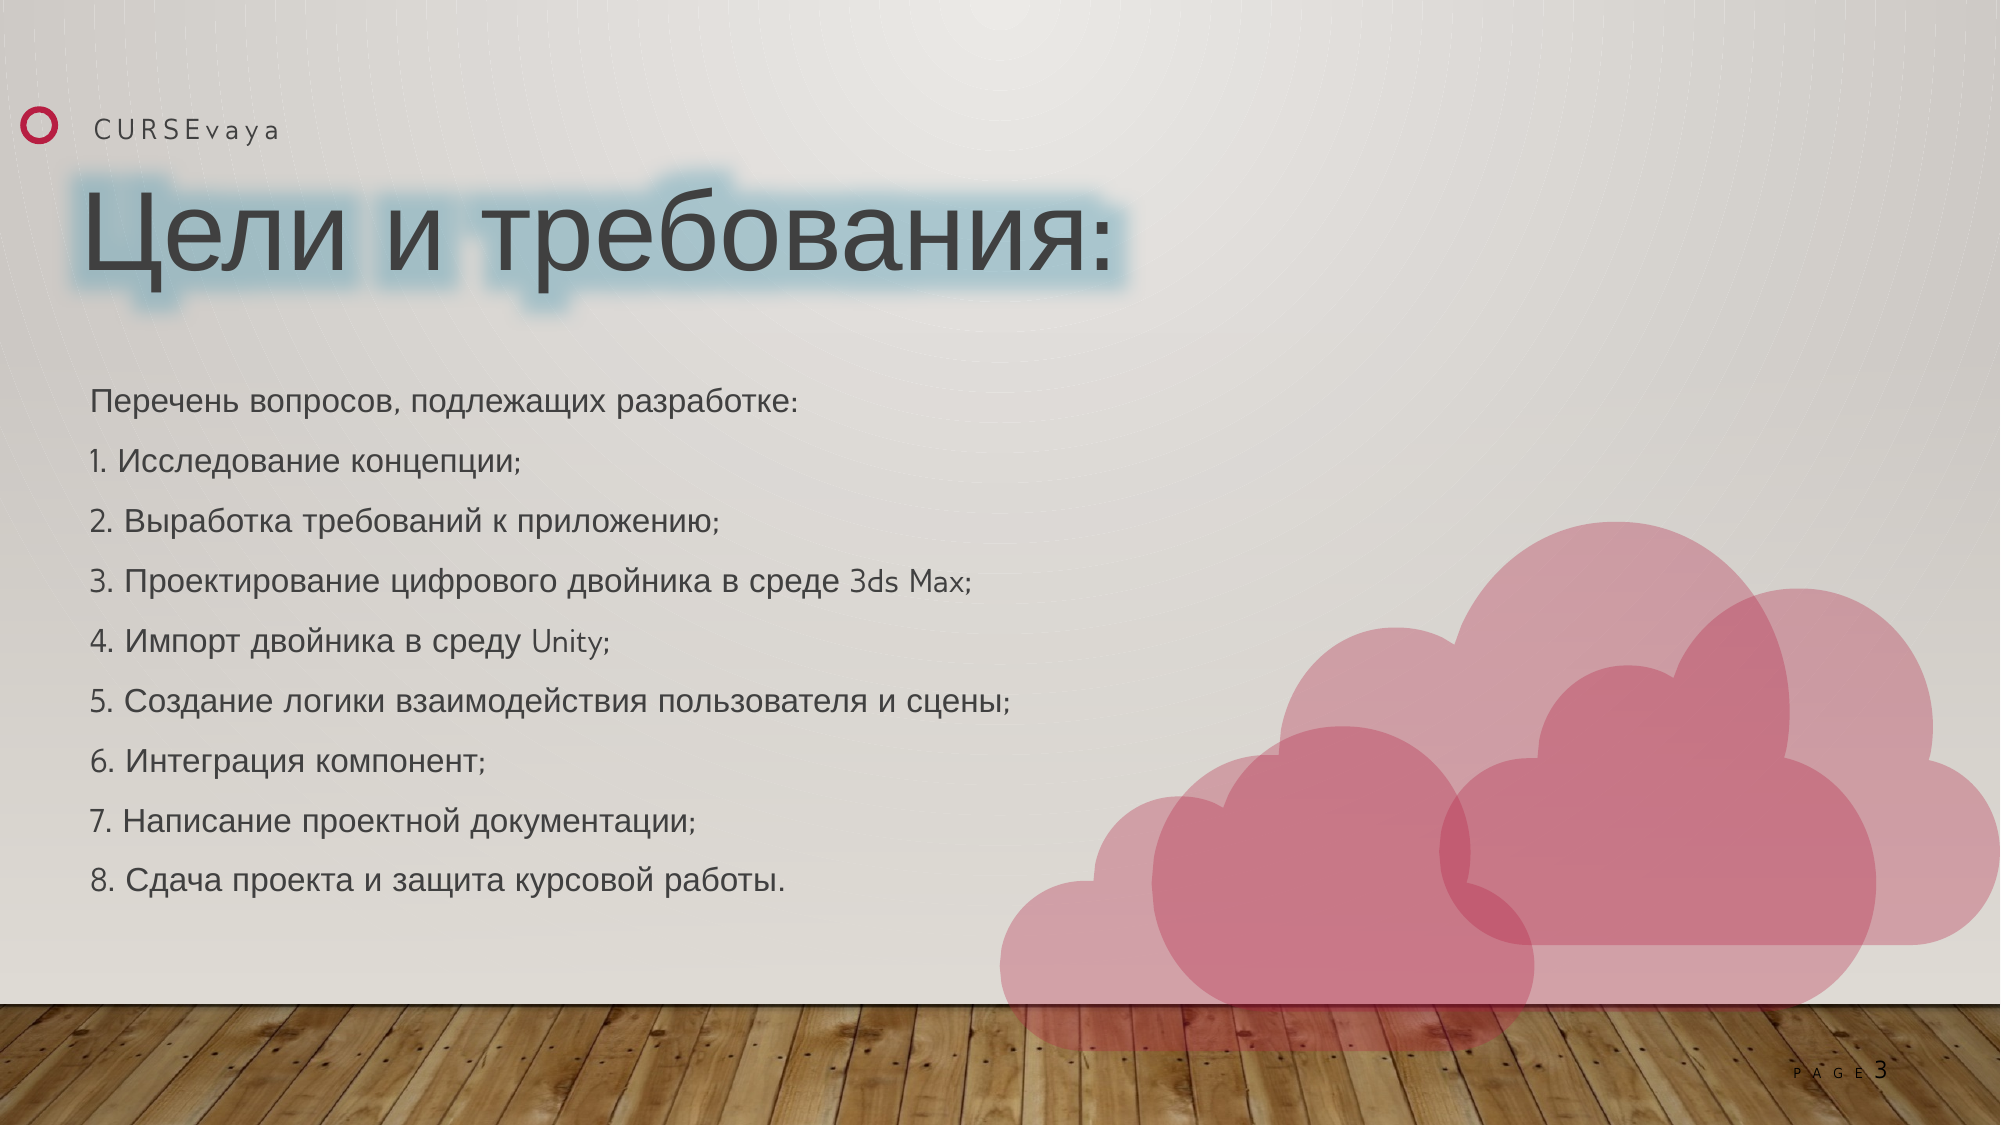

CURSEvaya

Цели и требования:
Перечень вопросов, подлежащих разработке:
1. Исследование концепции;
2. Выработка требований к приложению;
3. Проектирование цифрового двойника в среде 3ds Max;
4. Импорт двойника в среду Unity;
5. Создание логики взаимодействия пользователя и сцены;
6. Интеграция компонент;
7. Написание проектной документации;
8. Сдача проекта и защита курсовой работы.